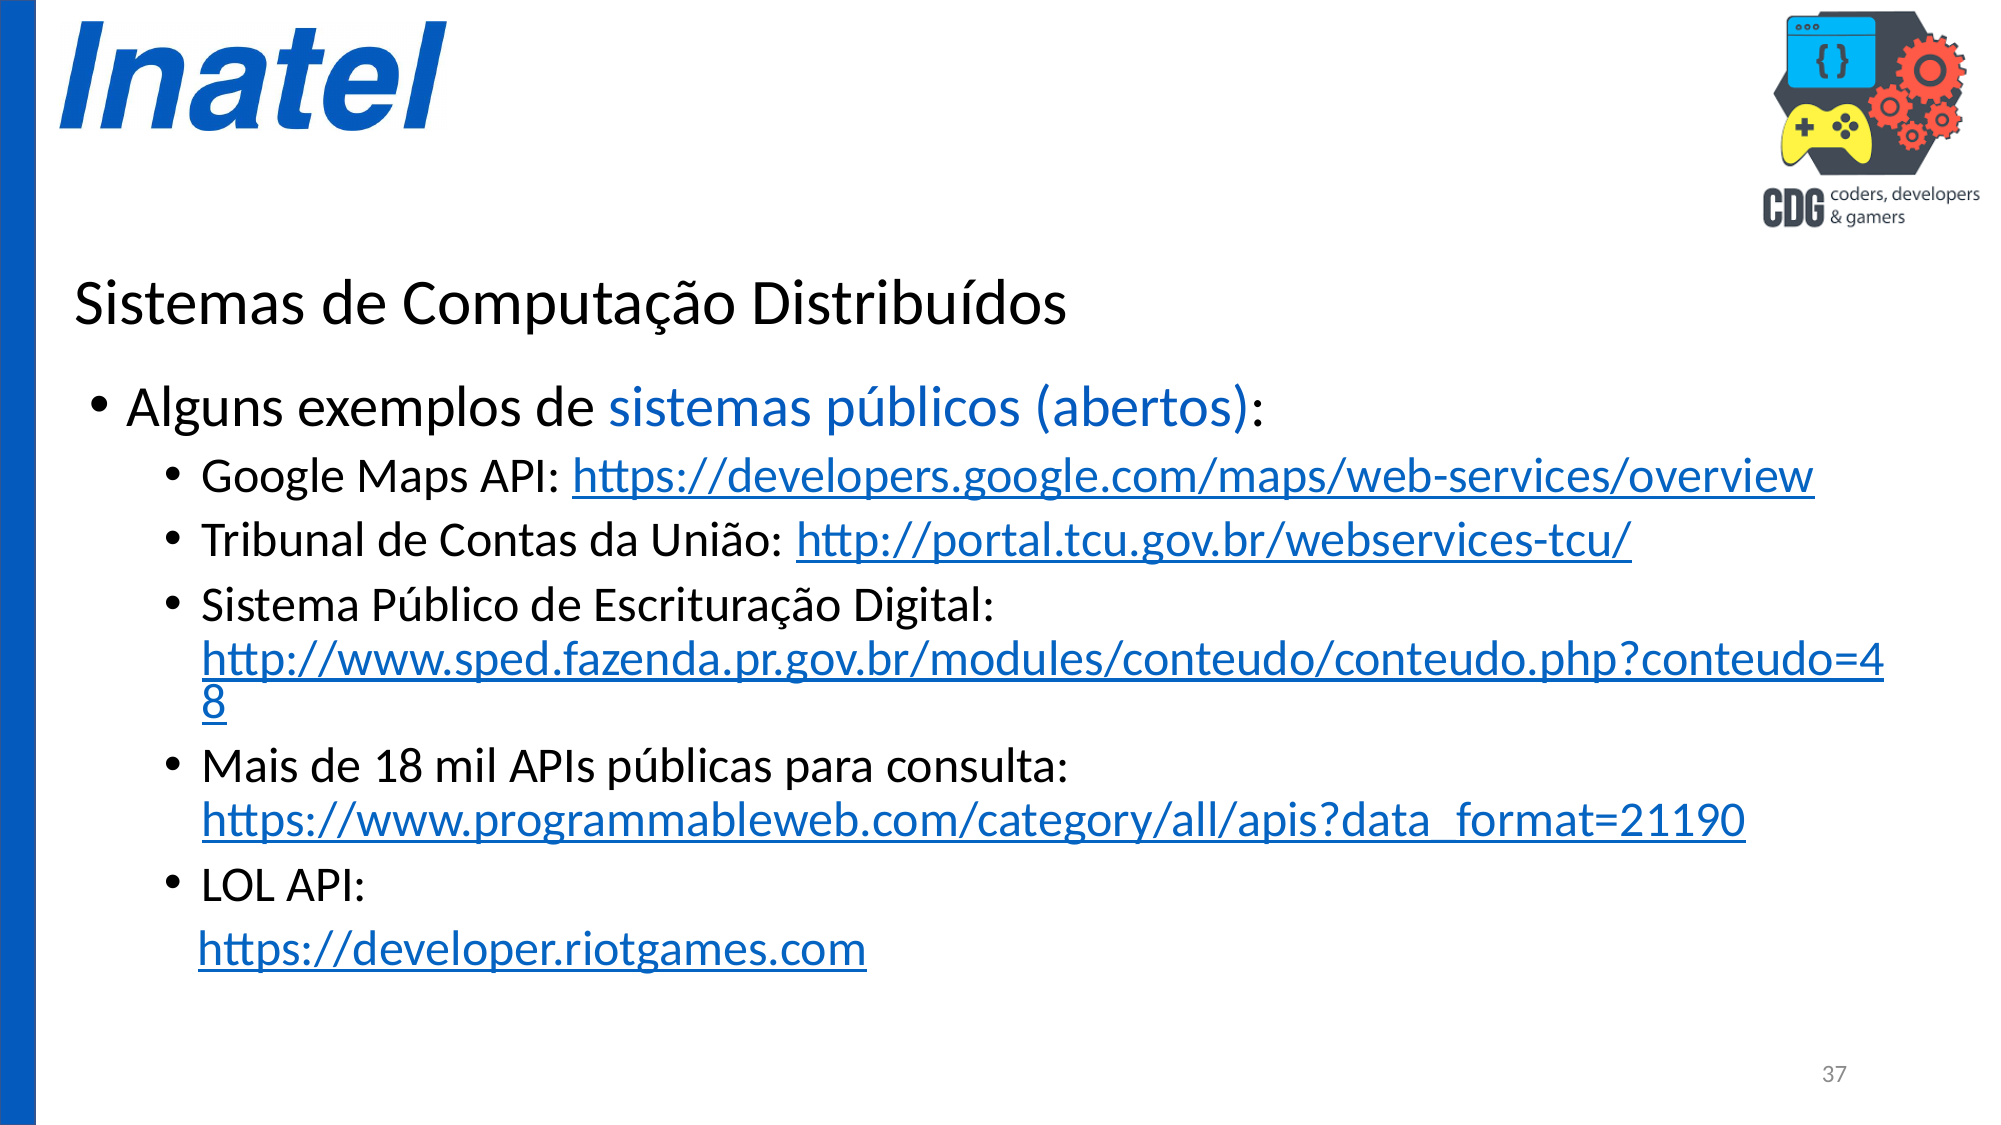

# Sistemas de Computação Distribuídos
Alguns exemplos de sistemas públicos (abertos):
Google Maps API: https://developers.google.com/maps/web-services/overview
Tribunal de Contas da União: http://portal.tcu.gov.br/webservices-tcu/
Sistema Público de Escrituração Digital: http://www.sped.fazenda.pr.gov.br/modules/conteudo/conteudo.php?conteudo=48
Mais de 18 mil APIs públicas para consulta: https://www.programmableweb.com/category/all/apis?data_format=21190
LOL API:
   https://developer.riotgames.com

37